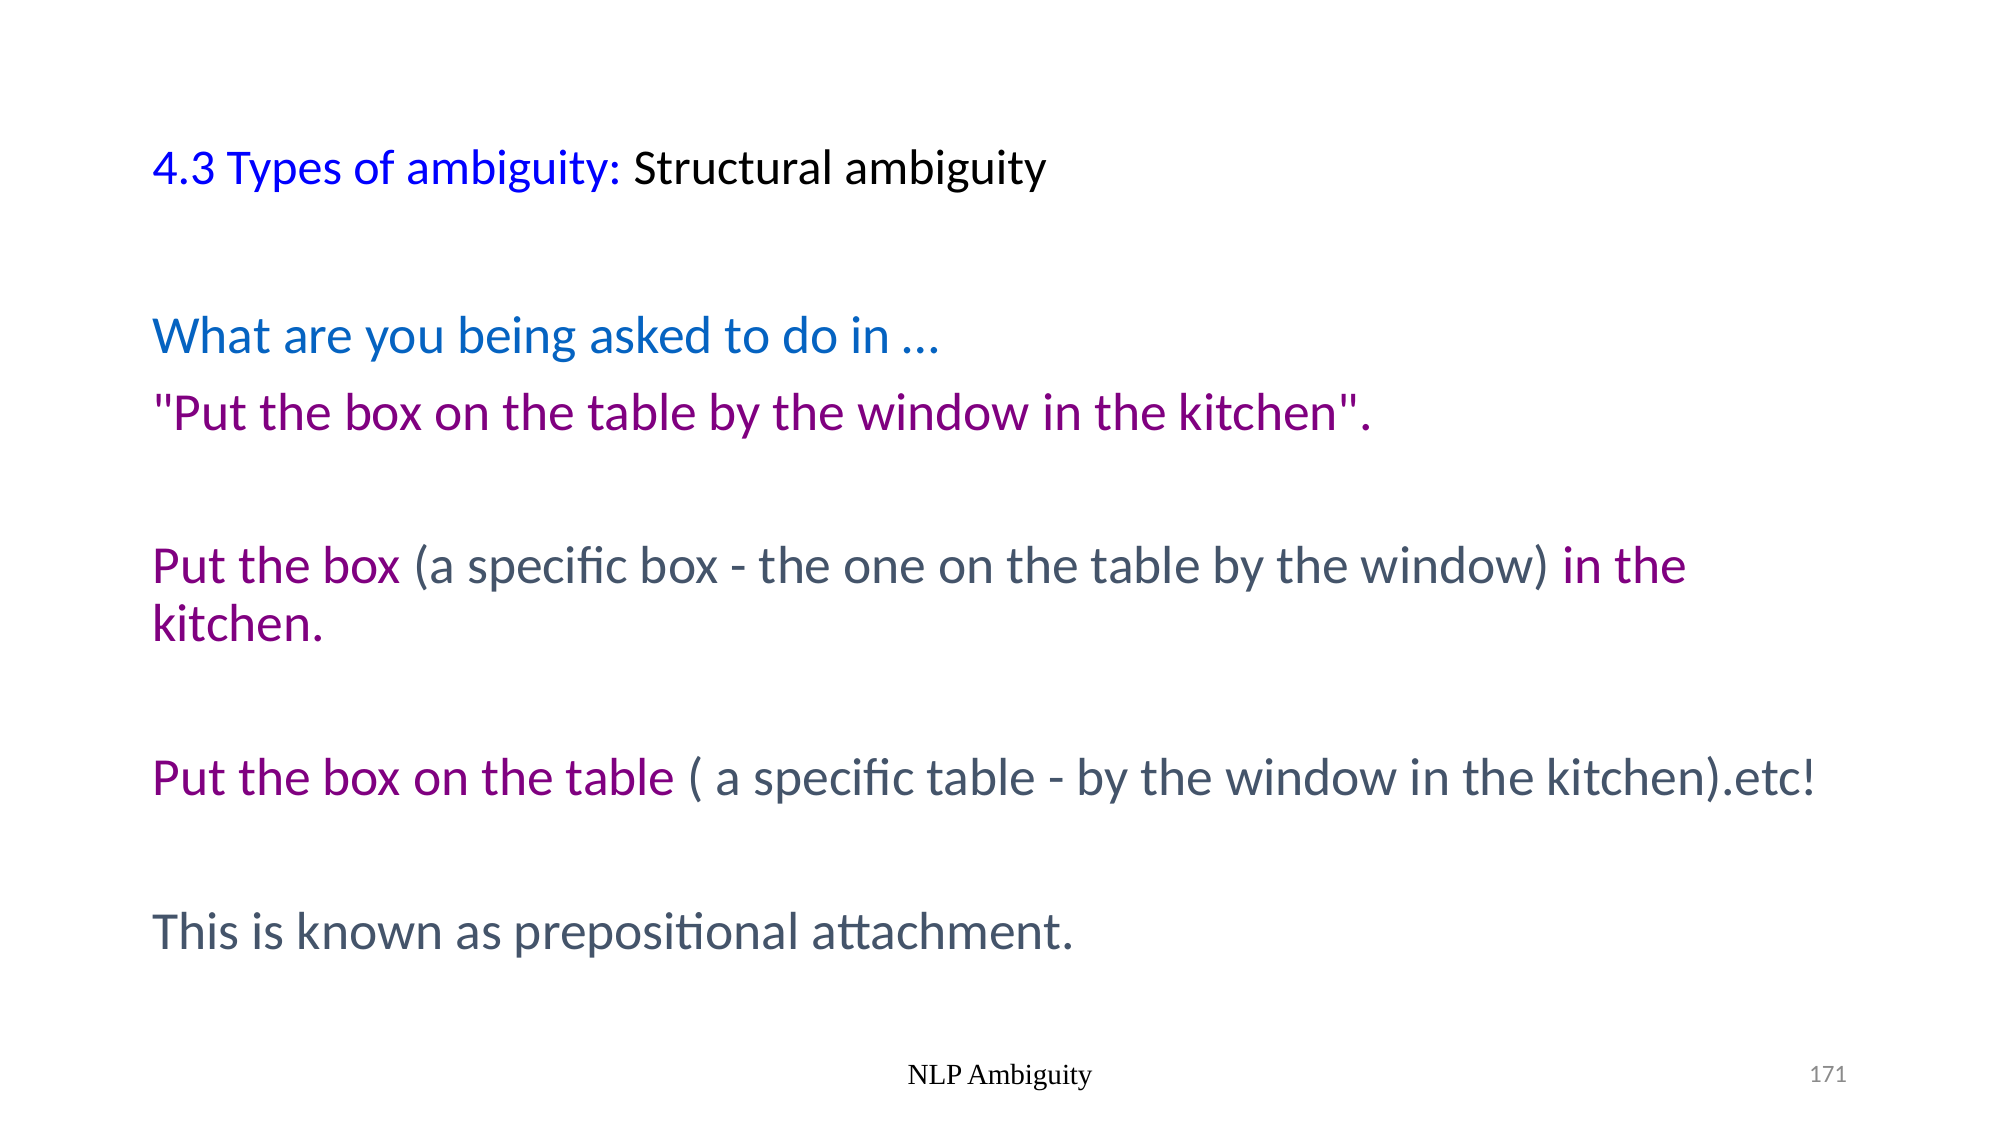

# 4.3 Types of ambiguity: Structural ambiguity
What are you being asked to do in …
"Put the box on the table by the window in the kitchen".

Put the box (a specific box - the one on the table by the window) in the kitchen.

Put the box on the table ( a specific table - by the window in the kitchen).etc!

This is known as prepositional attachment.

NLP Ambiguity
171